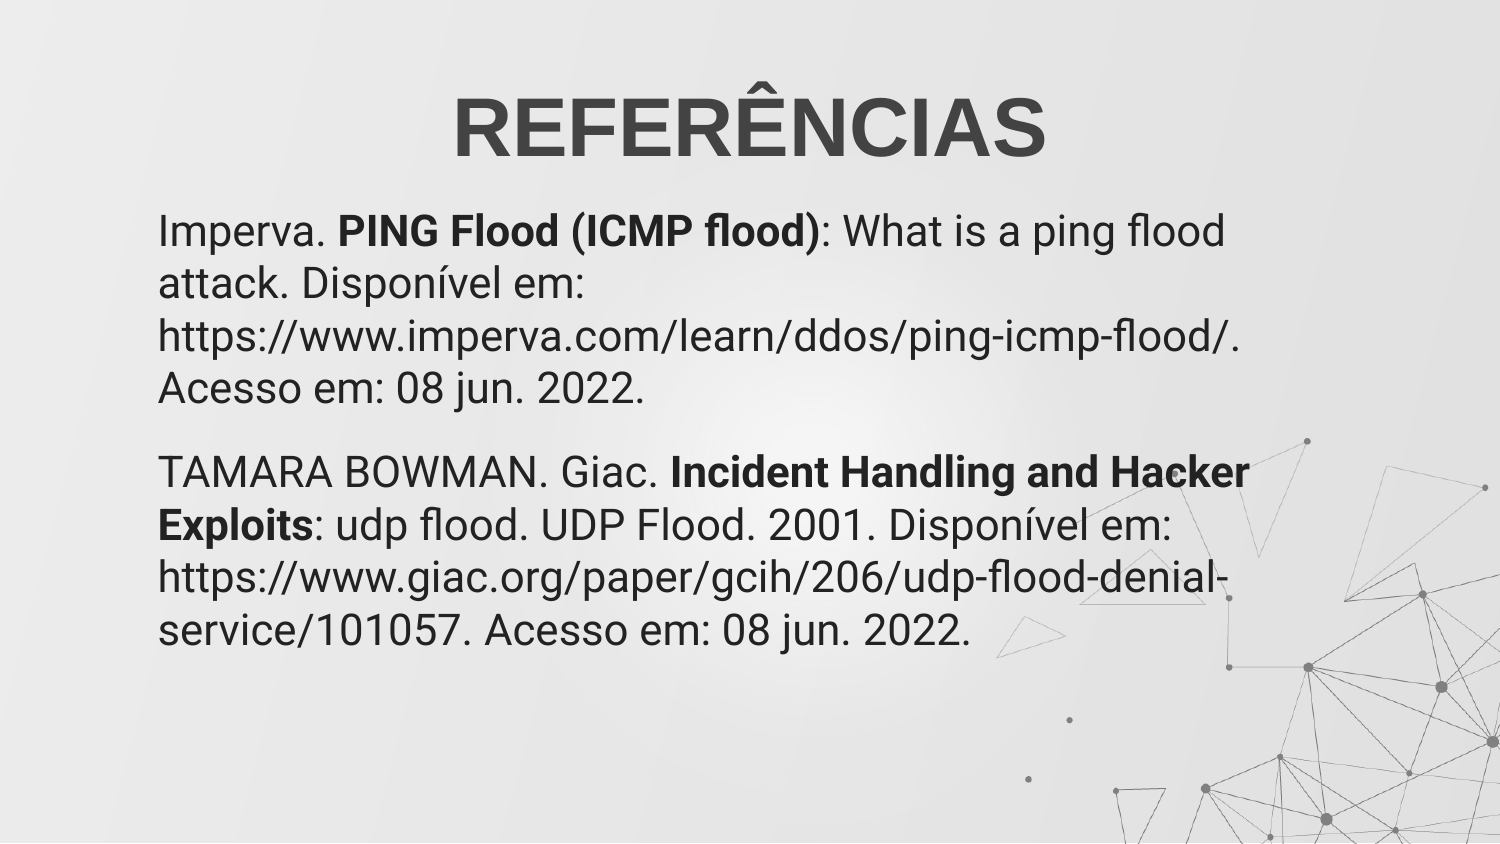

# REFERÊNCIAS
Imperva. PING Flood (ICMP flood): What is a ping flood attack. Disponível em: https://www.imperva.com/learn/ddos/ping-icmp-flood/. Acesso em: 08 jun. 2022.
TAMARA BOWMAN. Giac. Incident Handling and Hacker Exploits: udp flood. UDP Flood. 2001. Disponível em: https://www.giac.org/paper/gcih/206/udp-flood-denial-service/101057. Acesso em: 08 jun. 2022.